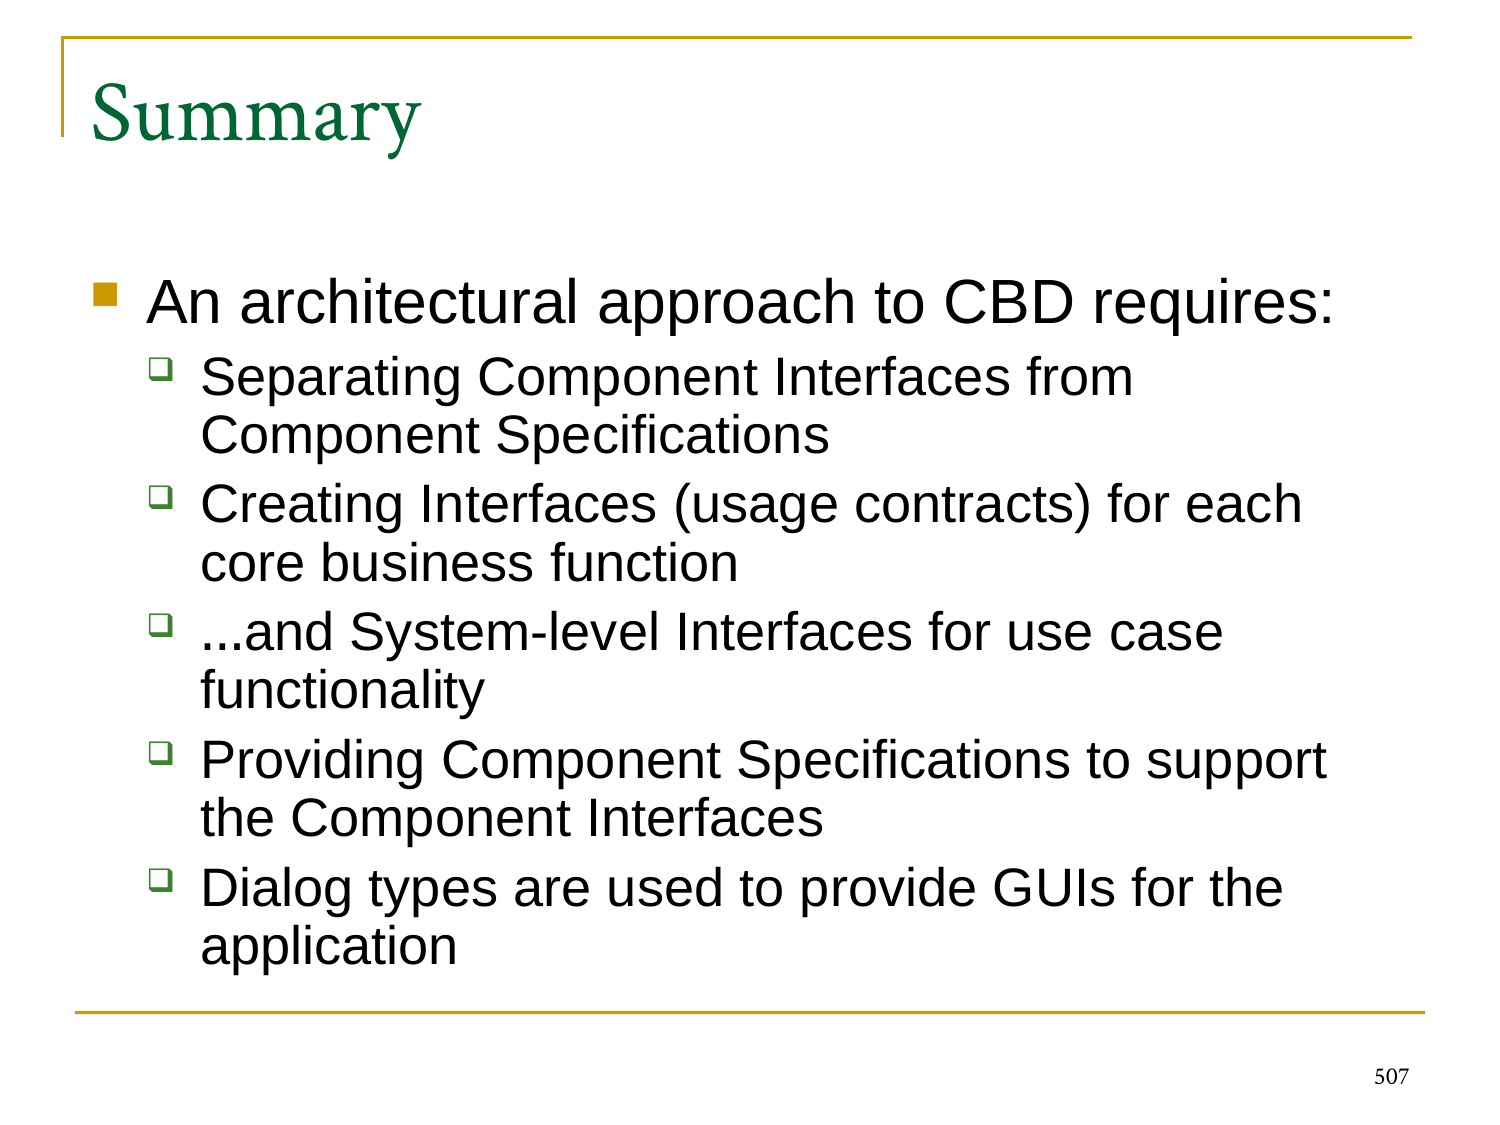

# Summary
An architectural approach to CBD requires:
Separating Component Interfaces from Component Specifications
Creating Interfaces (usage contracts) for each core business function
…and System-level Interfaces for use case functionality
Providing Component Specifications to support the Component Interfaces
Dialog types are used to provide GUIs for the application
507